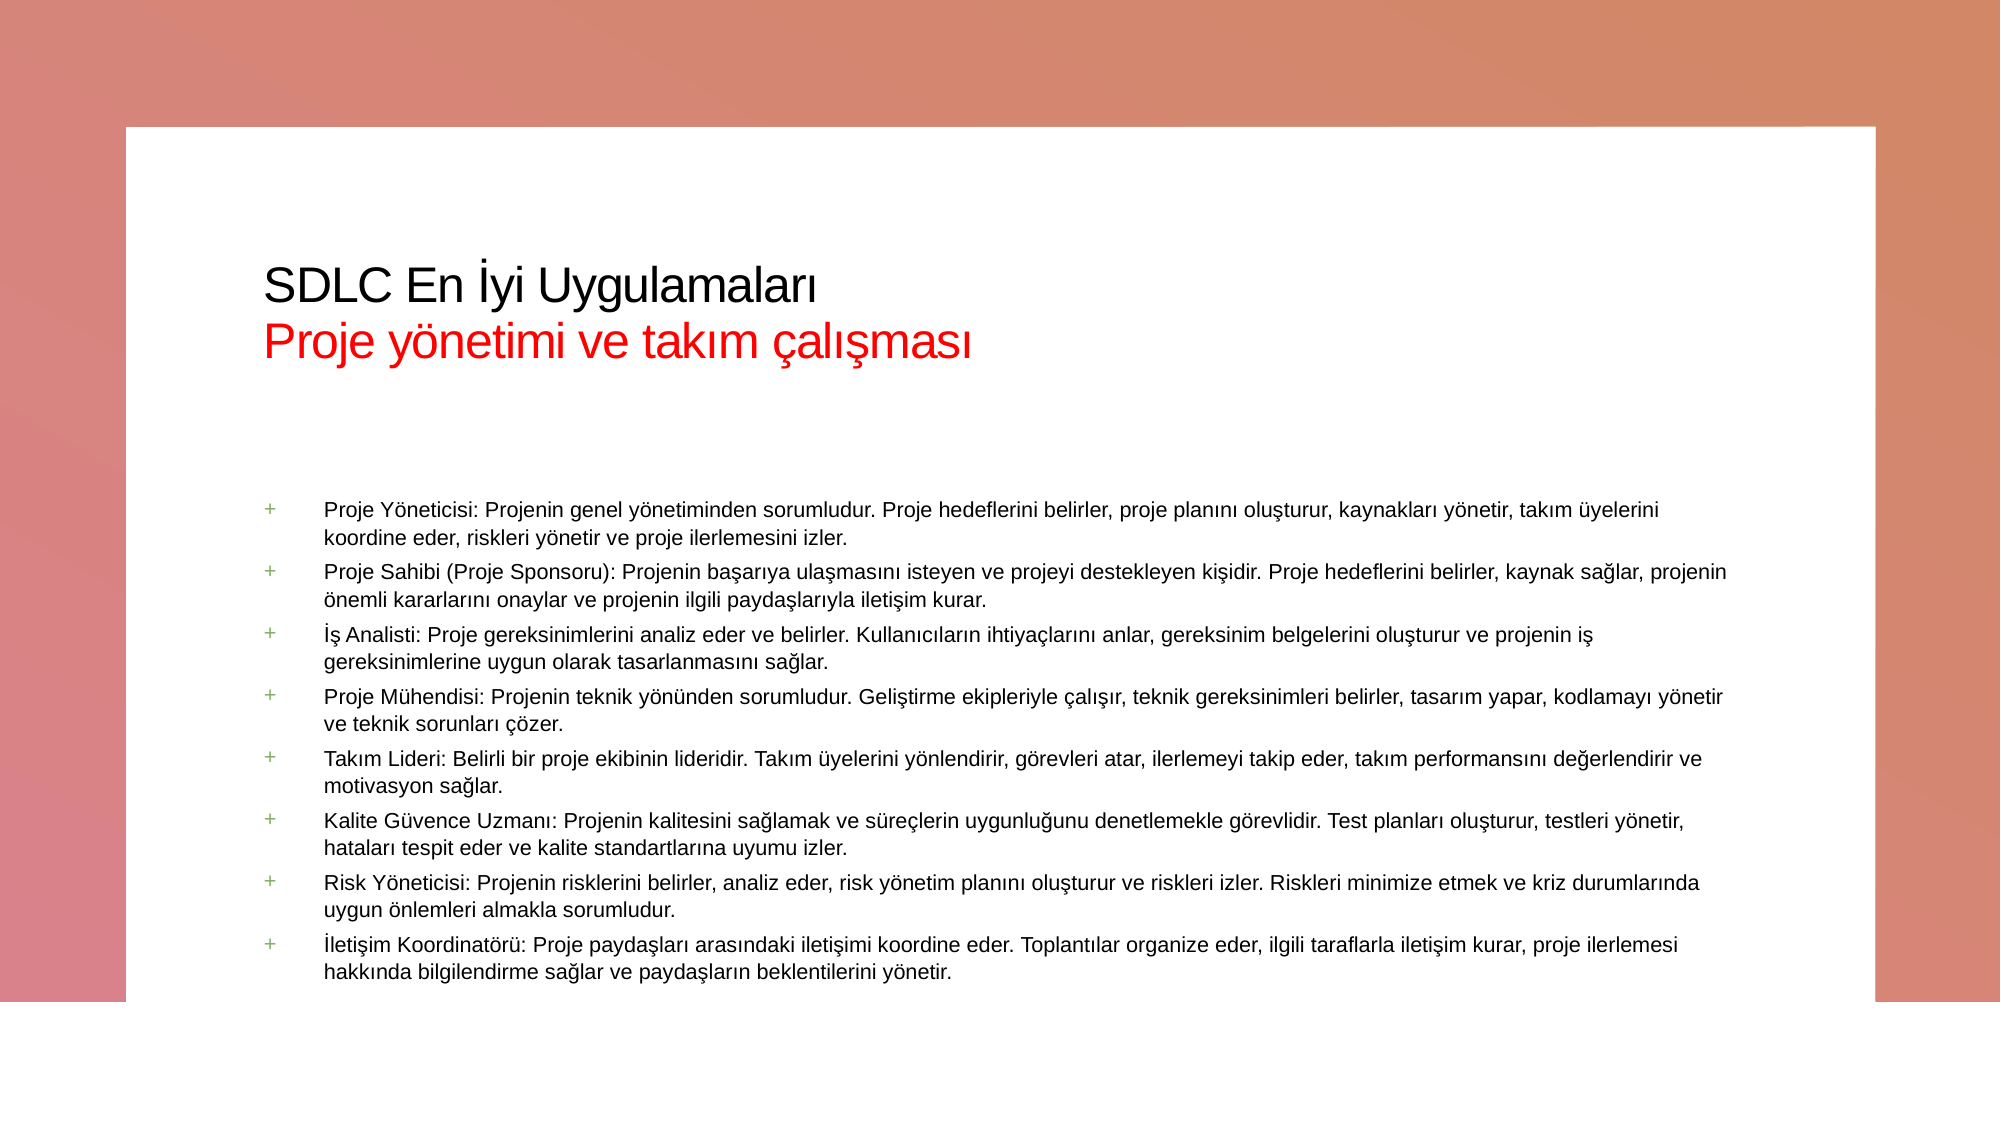

# SDLC En İyi Uygulamaları Proje yönetimi ve takım çalışması
Proje Yöneticisi: Projenin genel yönetiminden sorumludur. Proje hedeflerini belirler, proje planını oluşturur, kaynakları yönetir, takım üyelerini koordine eder, riskleri yönetir ve proje ilerlemesini izler.
Proje Sahibi (Proje Sponsoru): Projenin başarıya ulaşmasını isteyen ve projeyi destekleyen kişidir. Proje hedeflerini belirler, kaynak sağlar, projenin önemli kararlarını onaylar ve projenin ilgili paydaşlarıyla iletişim kurar.
İş Analisti: Proje gereksinimlerini analiz eder ve belirler. Kullanıcıların ihtiyaçlarını anlar, gereksinim belgelerini oluşturur ve projenin iş gereksinimlerine uygun olarak tasarlanmasını sağlar.
Proje Mühendisi: Projenin teknik yönünden sorumludur. Geliştirme ekipleriyle çalışır, teknik gereksinimleri belirler, tasarım yapar, kodlamayı yönetir ve teknik sorunları çözer.
Takım Lideri: Belirli bir proje ekibinin lideridir. Takım üyelerini yönlendirir, görevleri atar, ilerlemeyi takip eder, takım performansını değerlendirir ve motivasyon sağlar.
Kalite Güvence Uzmanı: Projenin kalitesini sağlamak ve süreçlerin uygunluğunu denetlemekle görevlidir. Test planları oluşturur, testleri yönetir, hataları tespit eder ve kalite standartlarına uyumu izler.
Risk Yöneticisi: Projenin risklerini belirler, analiz eder, risk yönetim planını oluşturur ve riskleri izler. Riskleri minimize etmek ve kriz durumlarında uygun önlemleri almakla sorumludur.
İletişim Koordinatörü: Proje paydaşları arasındaki iletişimi koordine eder. Toplantılar organize eder, ilgili taraflarla iletişim kurar, proje ilerlemesi hakkında bilgilendirme sağlar ve paydaşların beklentilerini yönetir.